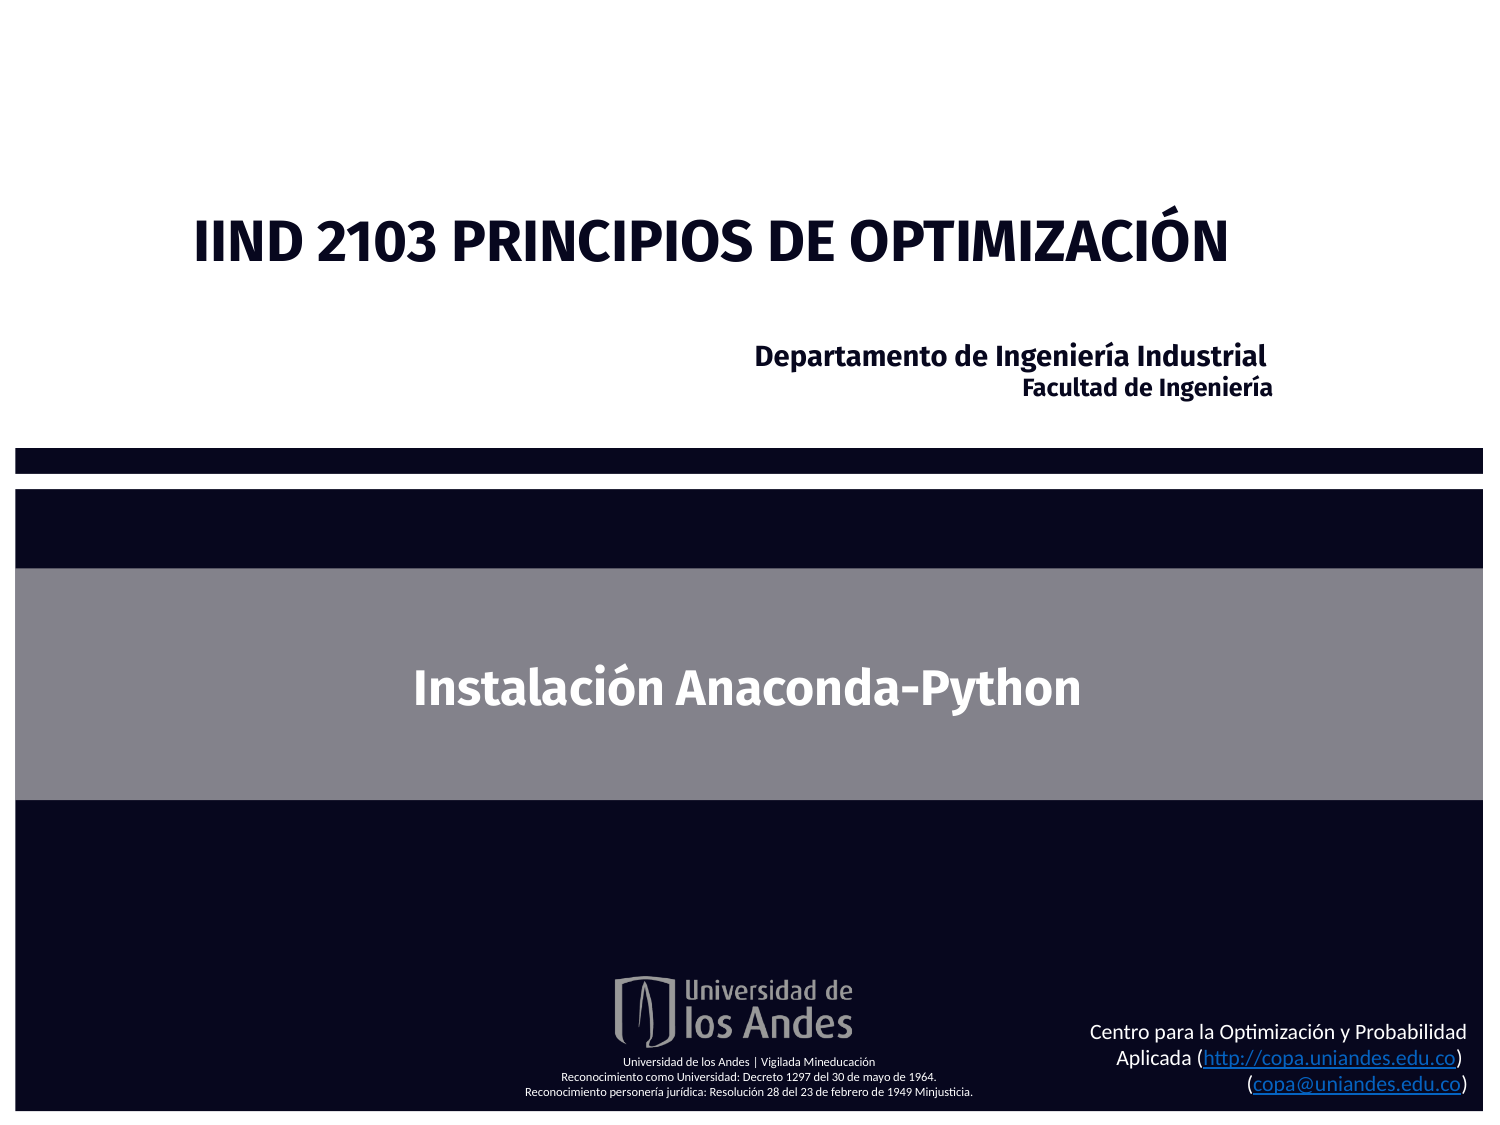

# Instalación Anaconda-Python
Centro para la Optimización y Probabilidad Aplicada (http://copa.uniandes.edu.co)
(copa@uniandes.edu.co)